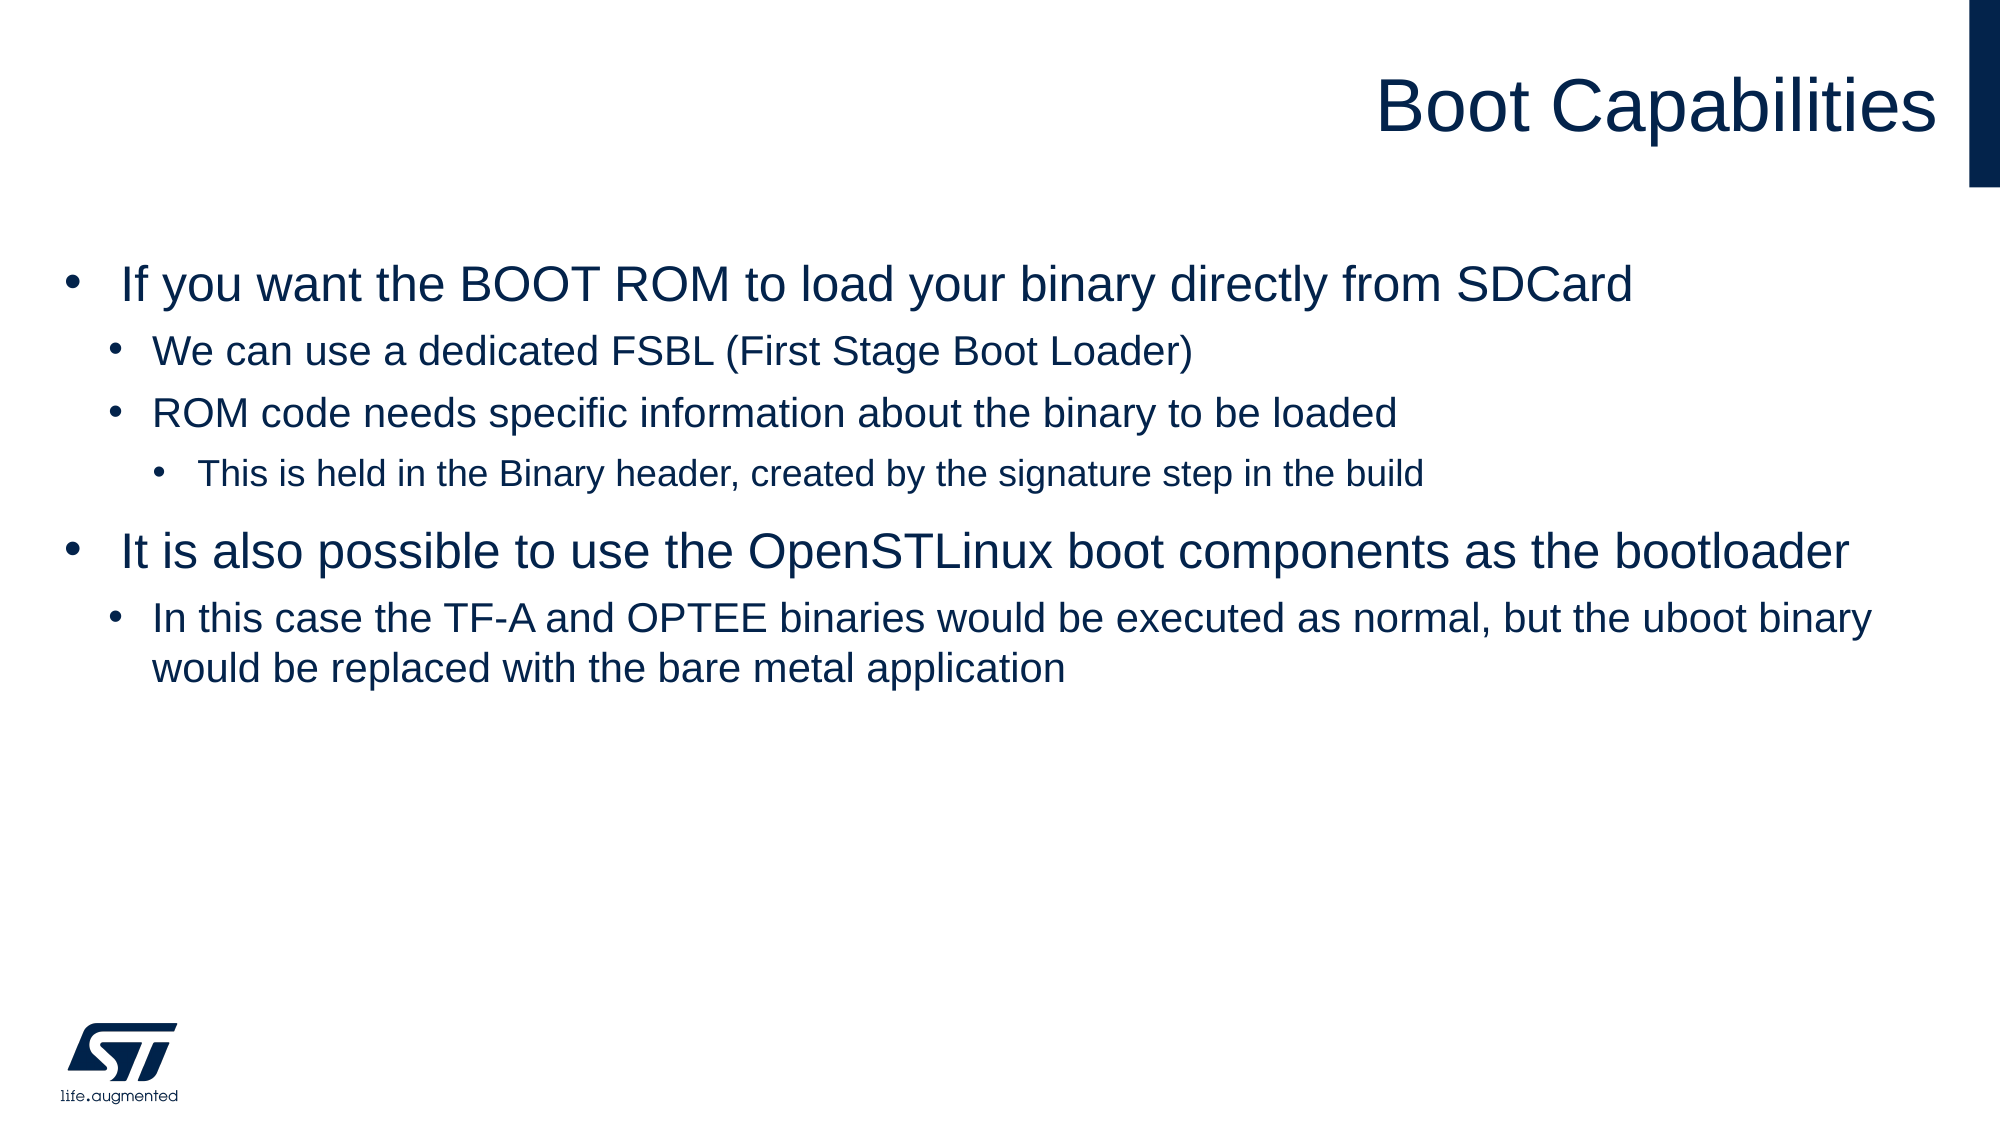

# Boot Capabilities
If you want the BOOT ROM to load your binary directly from SDCard
We can use a dedicated FSBL (First Stage Boot Loader)
ROM code needs specific information about the binary to be loaded
This is held in the Binary header, created by the signature step in the build
It is also possible to use the OpenSTLinux boot components as the bootloader
In this case the TF-A and OPTEE binaries would be executed as normal, but the uboot binary would be replaced with the bare metal application